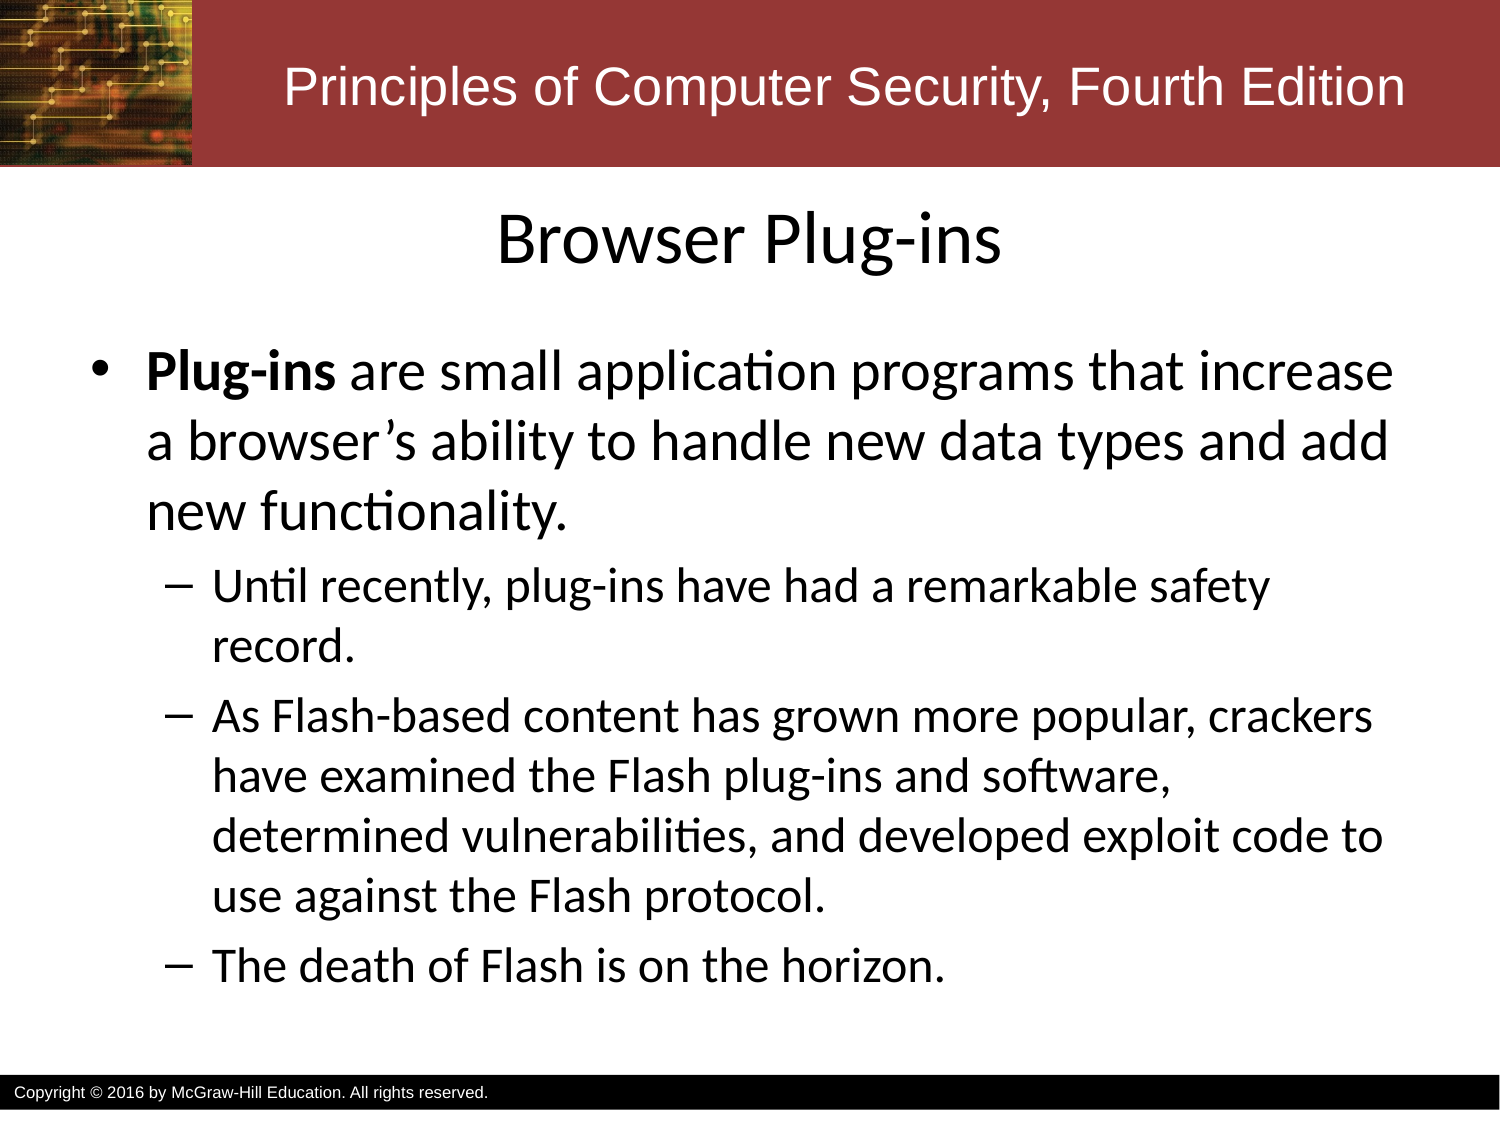

# Browser Plug-ins
Plug-ins are small application programs that increase a browser’s ability to handle new data types and add new functionality.
Until recently, plug-ins have had a remarkable safety record.
As Flash-based content has grown more popular, crackers have examined the Flash plug-ins and software, determined vulnerabilities, and developed exploit code to use against the Flash protocol.
The death of Flash is on the horizon.